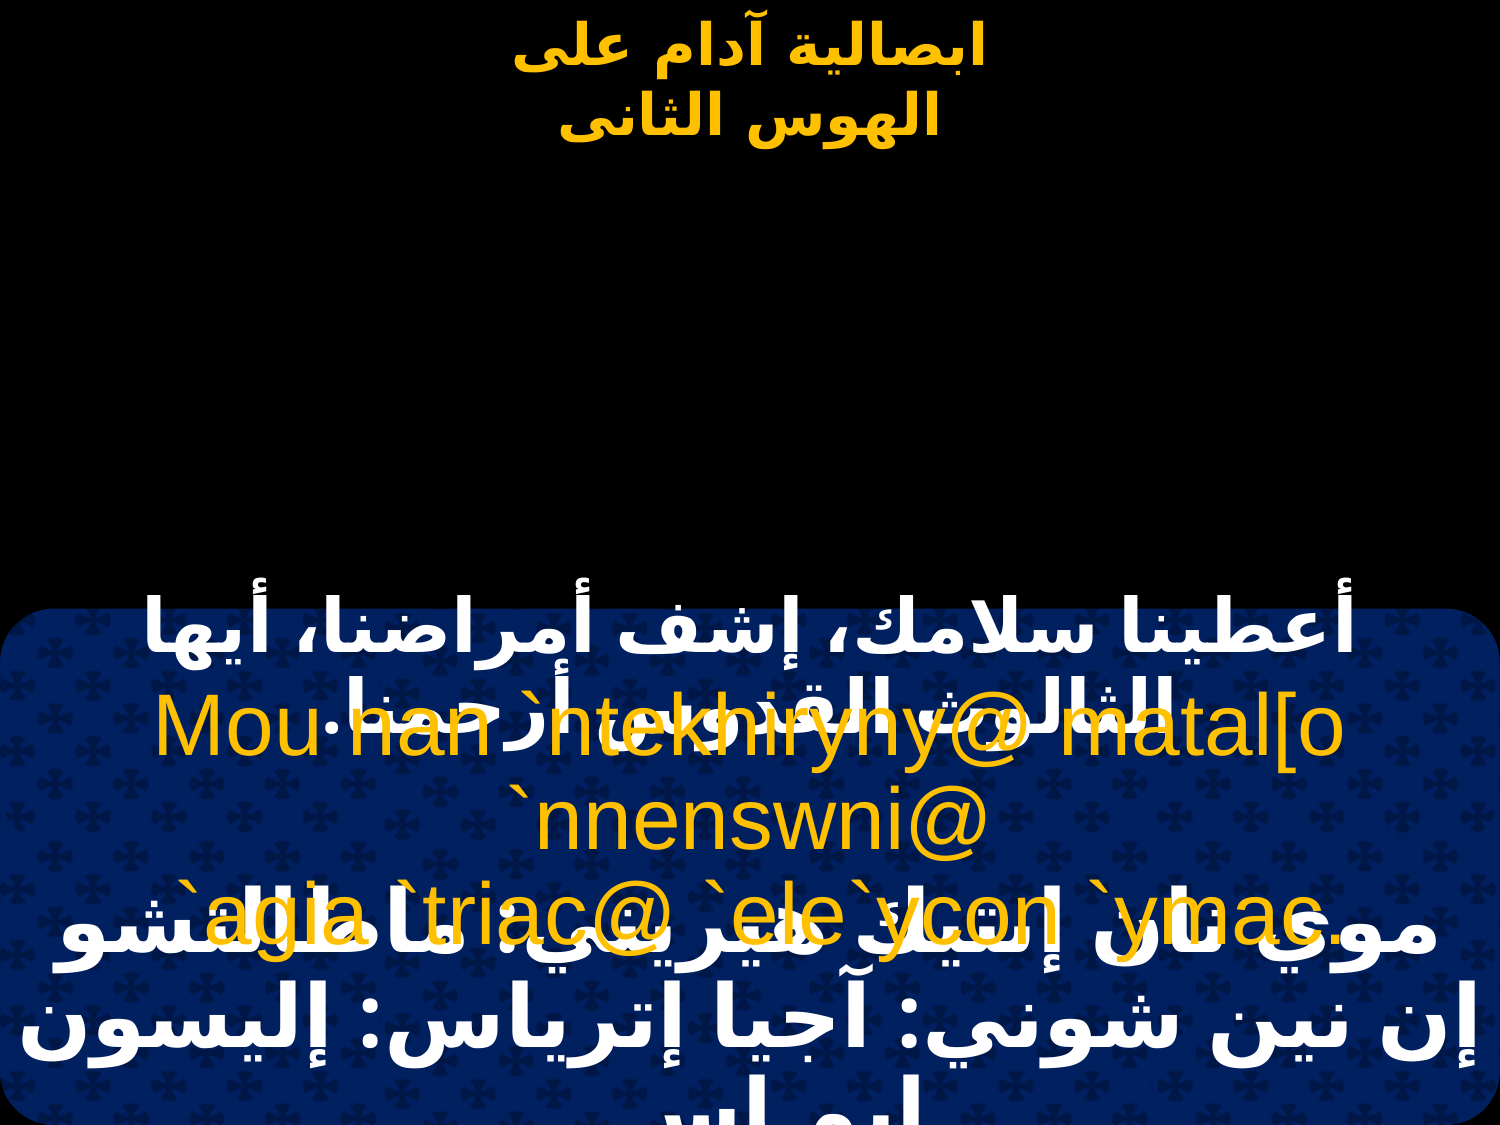

#
أعطينا سلامك، إشف أمراضنا، أيها الثالوث القدوس أرحمنا.
Mou nan `ntekhiryny@ matal[o `nnenswni@
 `agia `triac@ `ele`ycon `ymac.
موي نان إنتيك هيريني: ماطالتشو إن نين شوني: آجيا إترياس: إليسون إيمـاس.